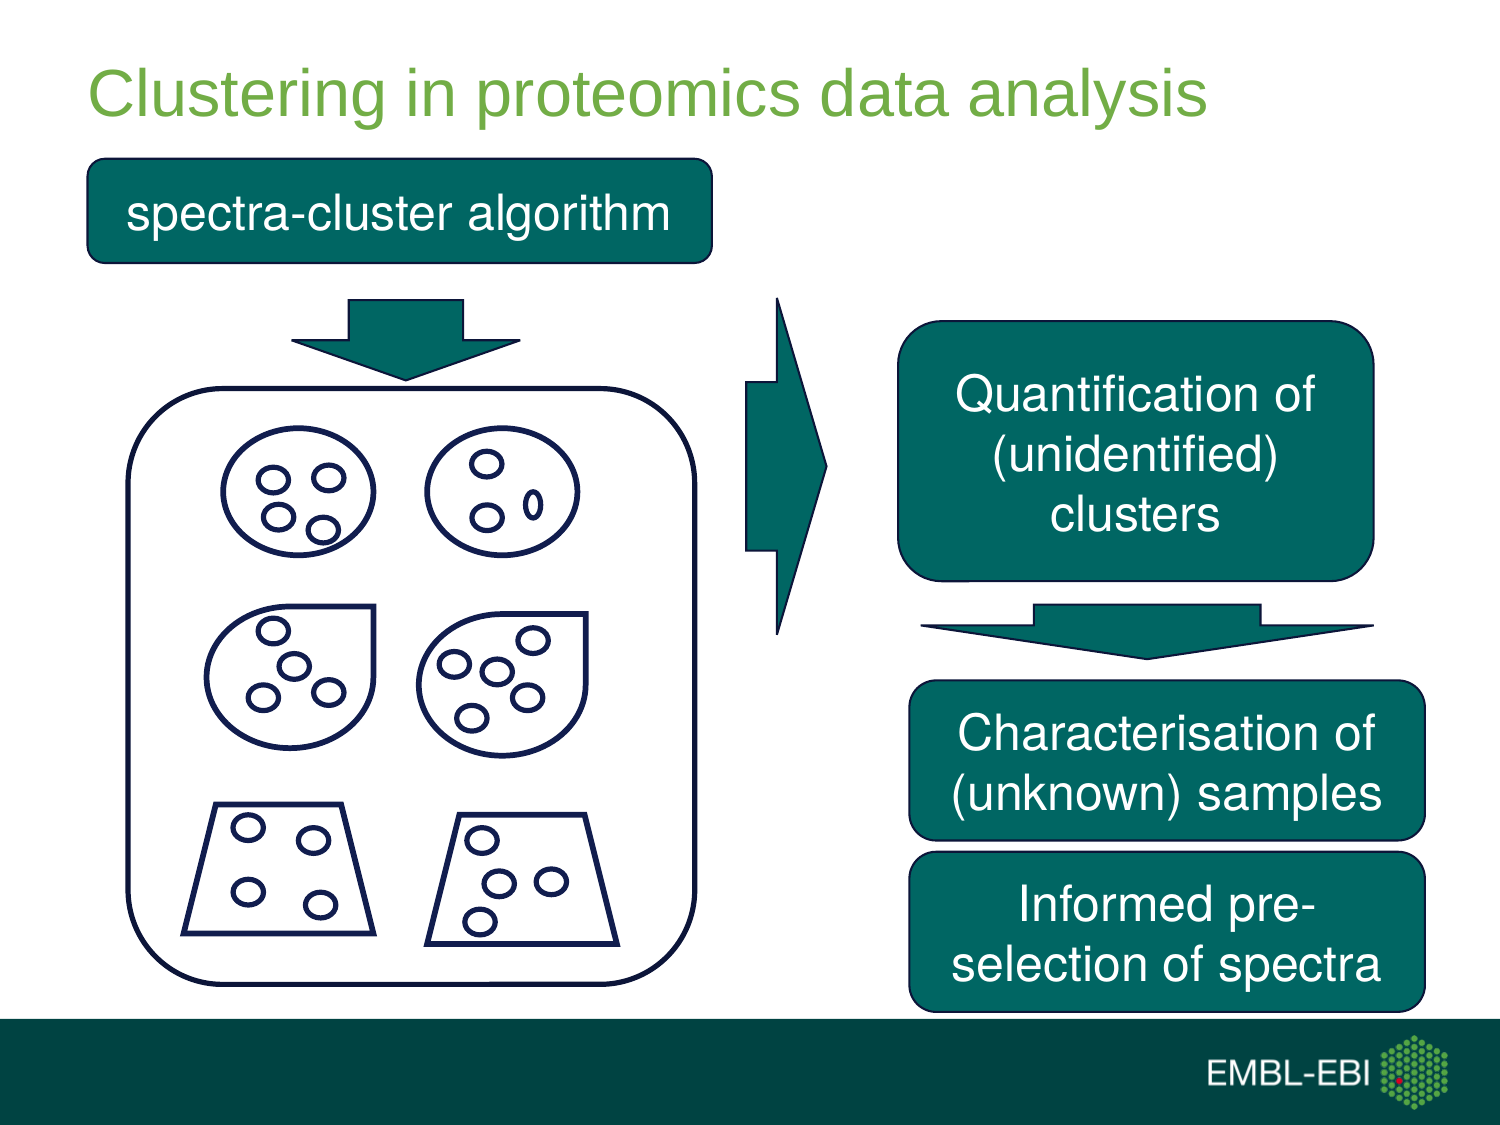

# Clustering in proteomics data analysis
spectra-cluster algorithm

Quantification of (unidentified) clusters

Characterisation of (unknown) samples

Informed pre-selection of spectra